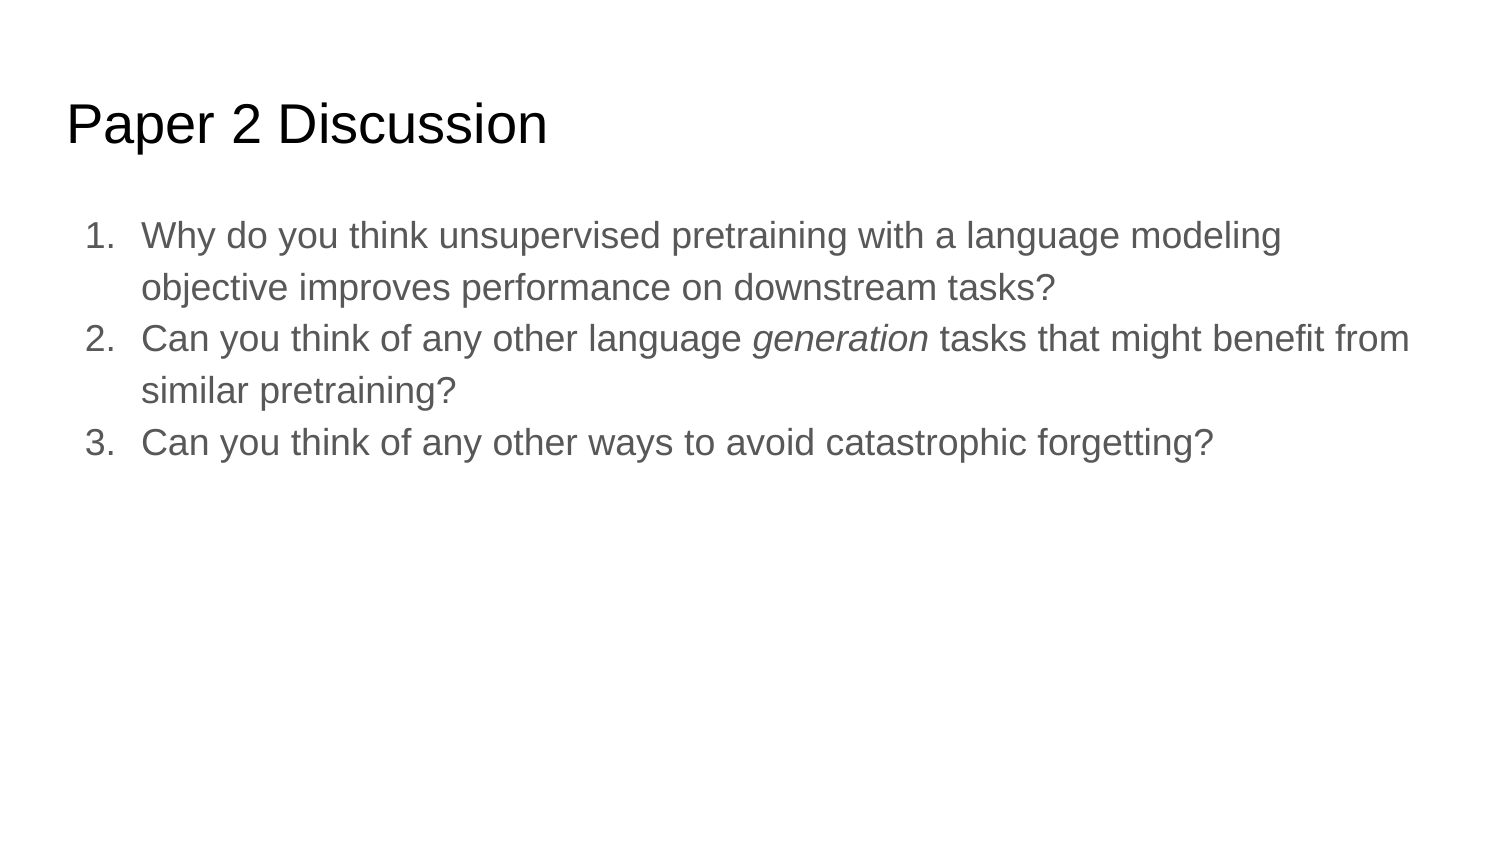

# Paper 2 Discussion
Why do you think unsupervised pretraining with a language modeling objective improves performance on downstream tasks?
Can you think of any other language generation tasks that might benefit from similar pretraining?
Can you think of any other ways to avoid catastrophic forgetting?